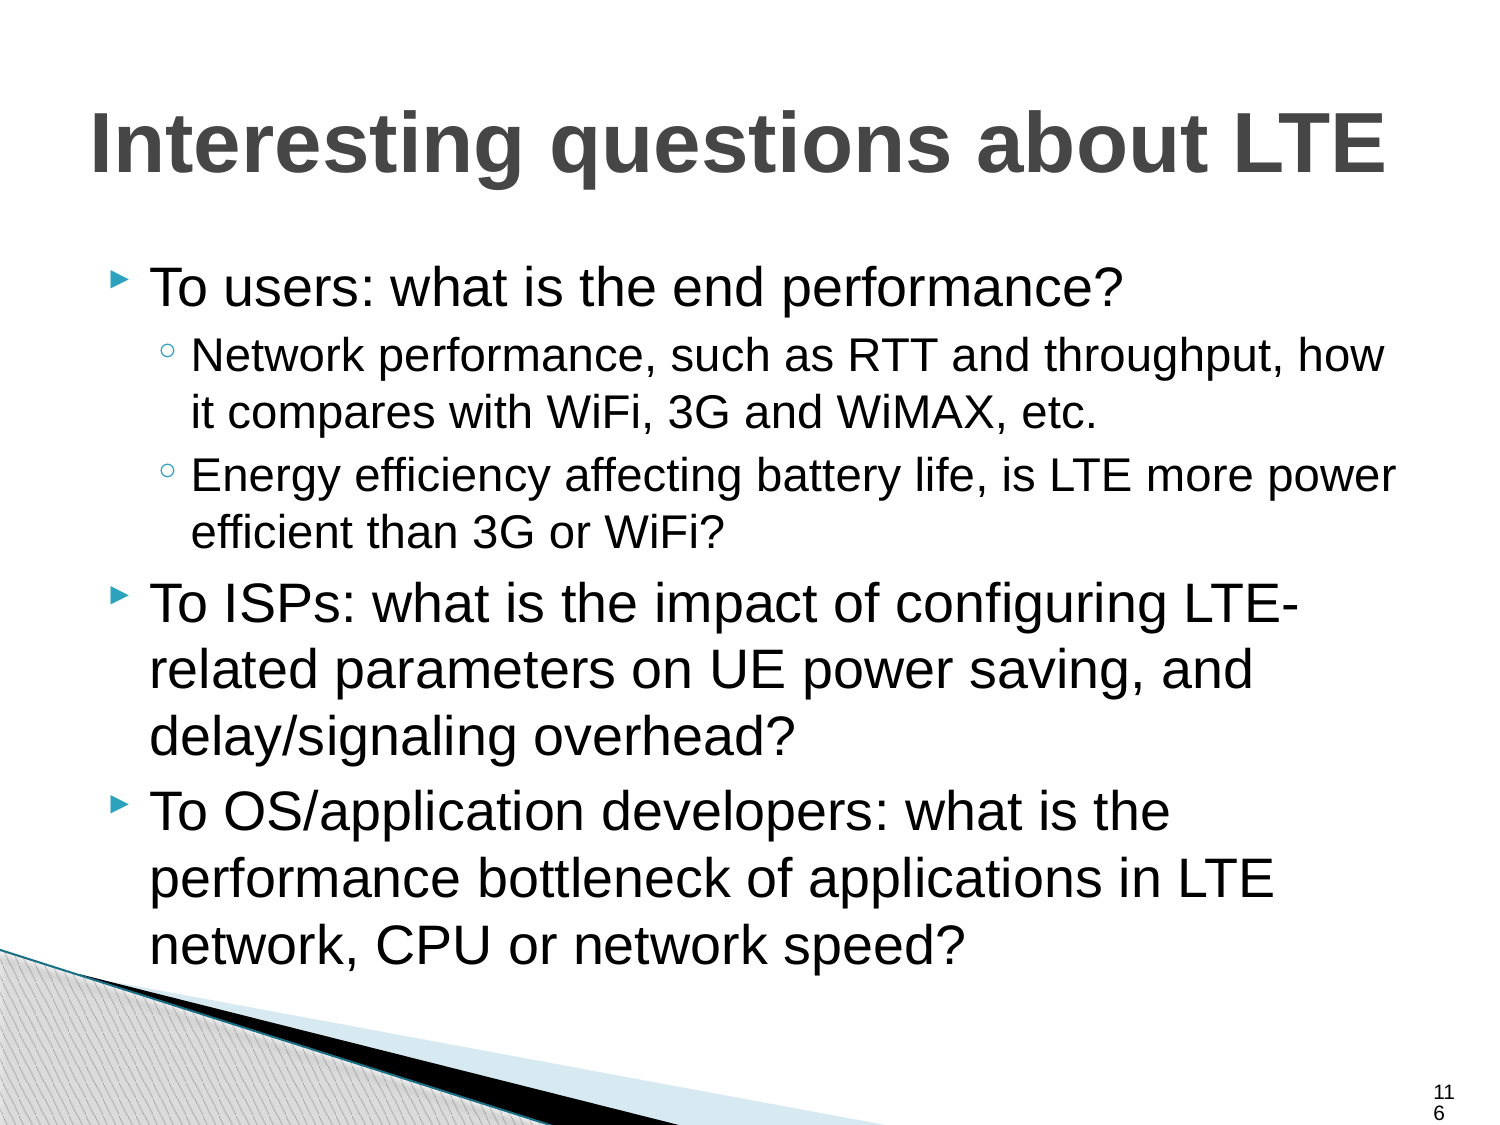

# Interesting questions about LTE
To users: what is the end performance?
Network performance, such as RTT and throughput, how it compares with WiFi, 3G and WiMAX, etc.
Energy efficiency affecting battery life, is LTE more power efficient than 3G or WiFi?
To ISPs: what is the impact of configuring LTE-related parameters on UE power saving, and delay/signaling overhead?
To OS/application developers: what is the performance bottleneck of applications in LTE network, CPU or network speed?
116